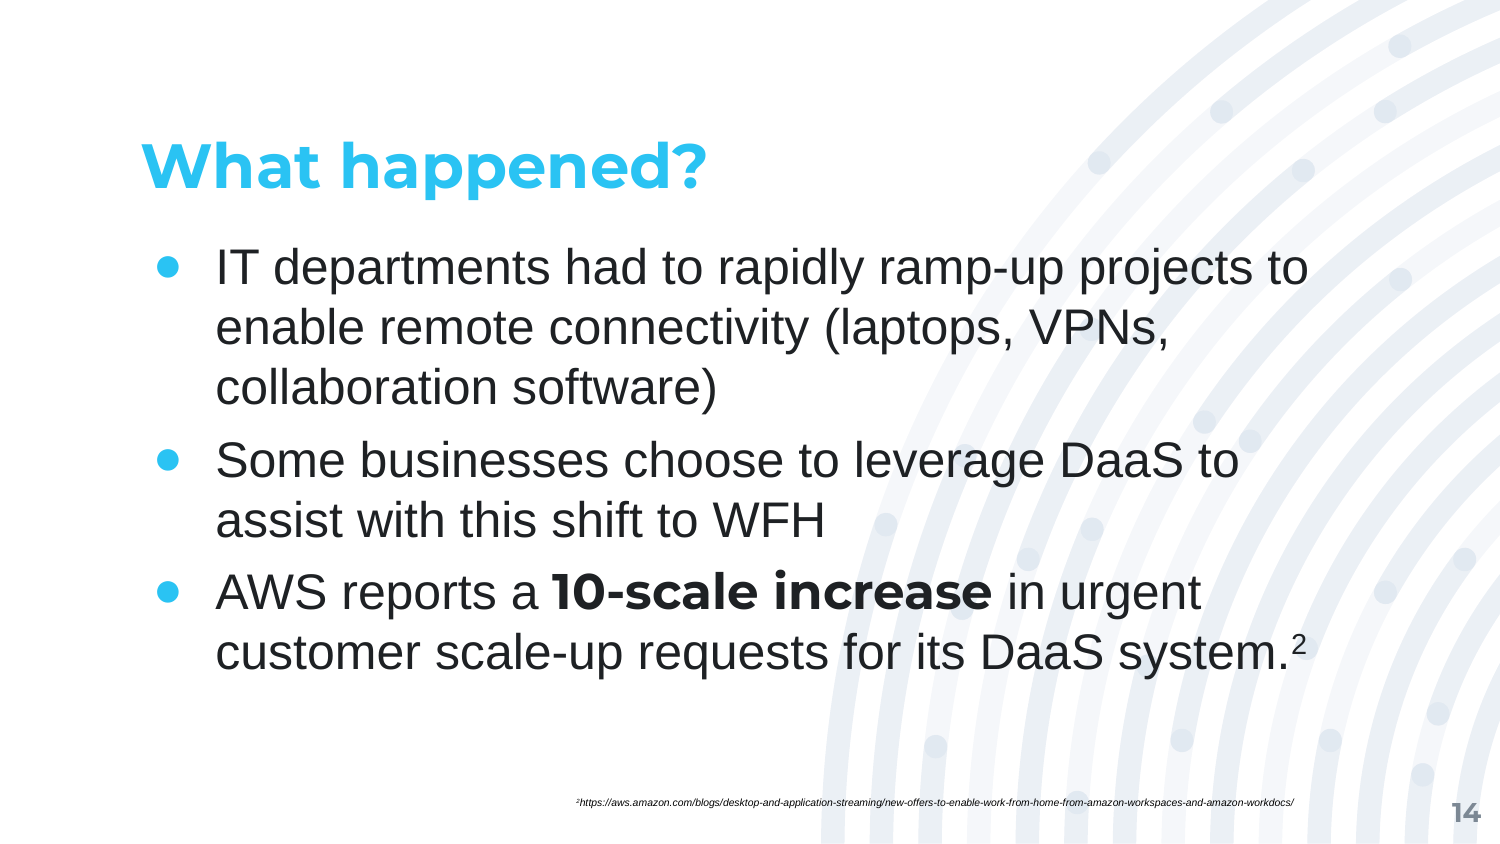

# What happened?
IT departments had to rapidly ramp-up projects to enable remote connectivity (laptops, VPNs, collaboration software)
Some businesses choose to leverage DaaS to assist with this shift to WFH
AWS reports a 10-scale increase in urgent customer scale-up requests for its DaaS system.2

14
2https://aws.amazon.com/blogs/desktop-and-application-streaming/new-offers-to-enable-work-from-home-from-amazon-workspaces-and-amazon-workdocs/